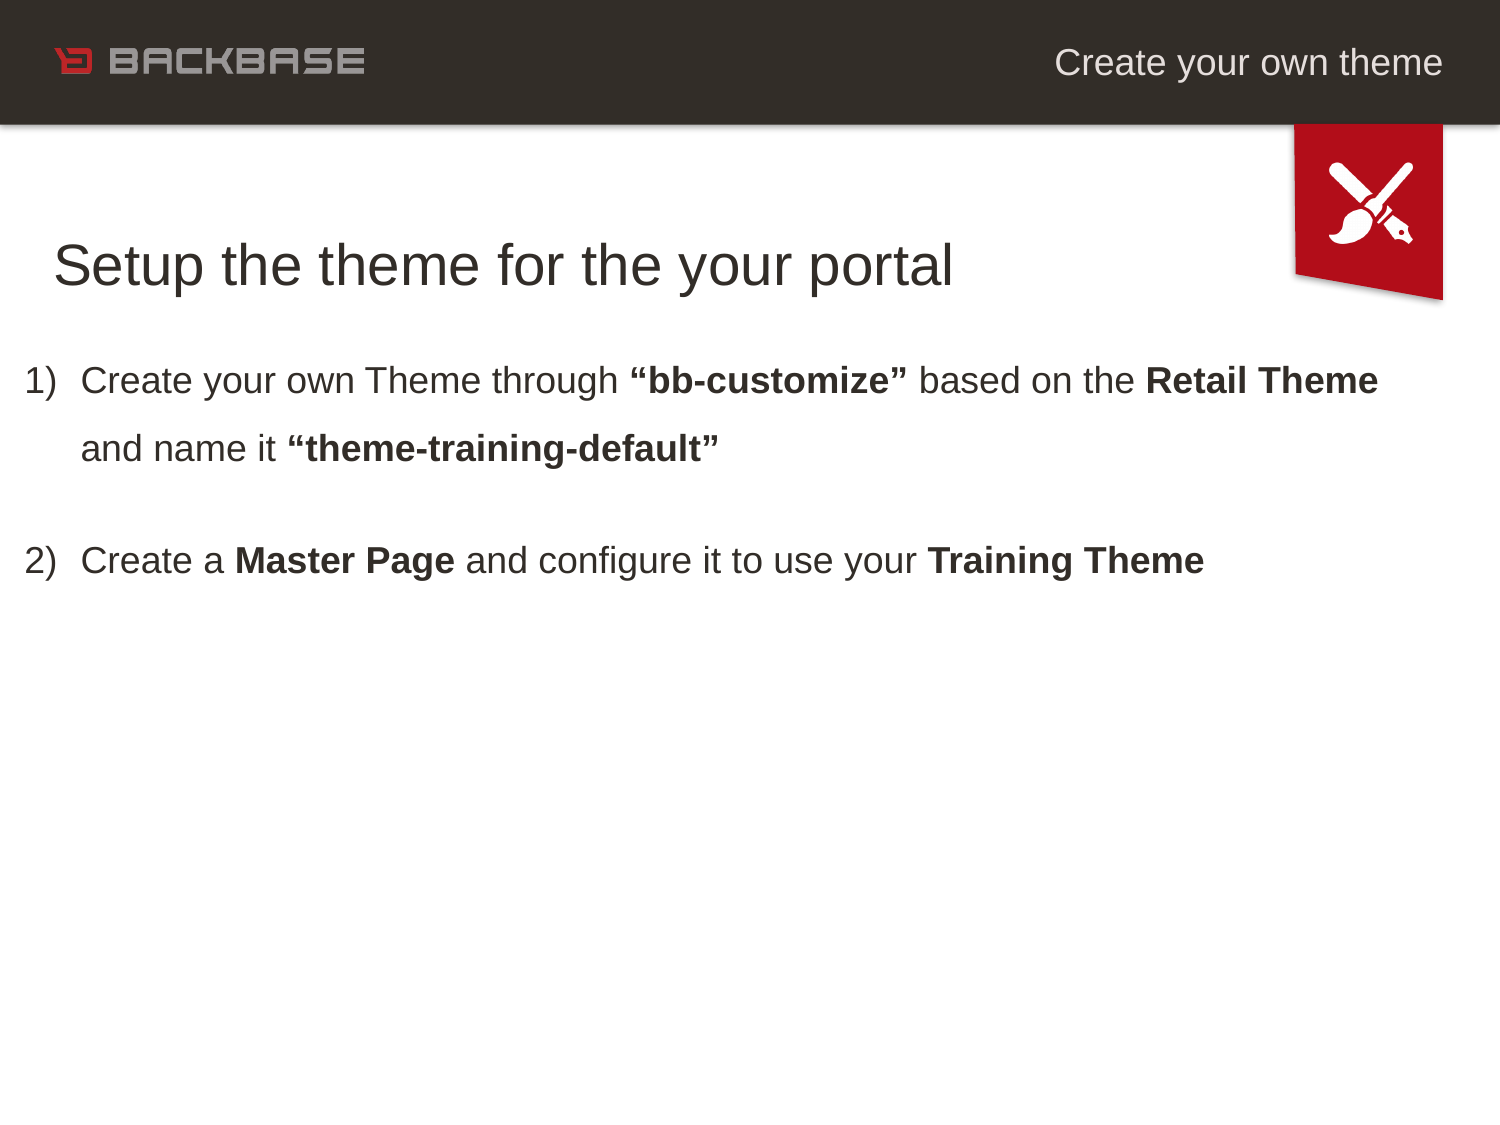

Create your own theme
Setup the theme for the your portal
Create your own Theme through “bb-customize” based on the Retail Theme
and name it “theme-training-default”
Create a Master Page and configure it to use your Training Theme